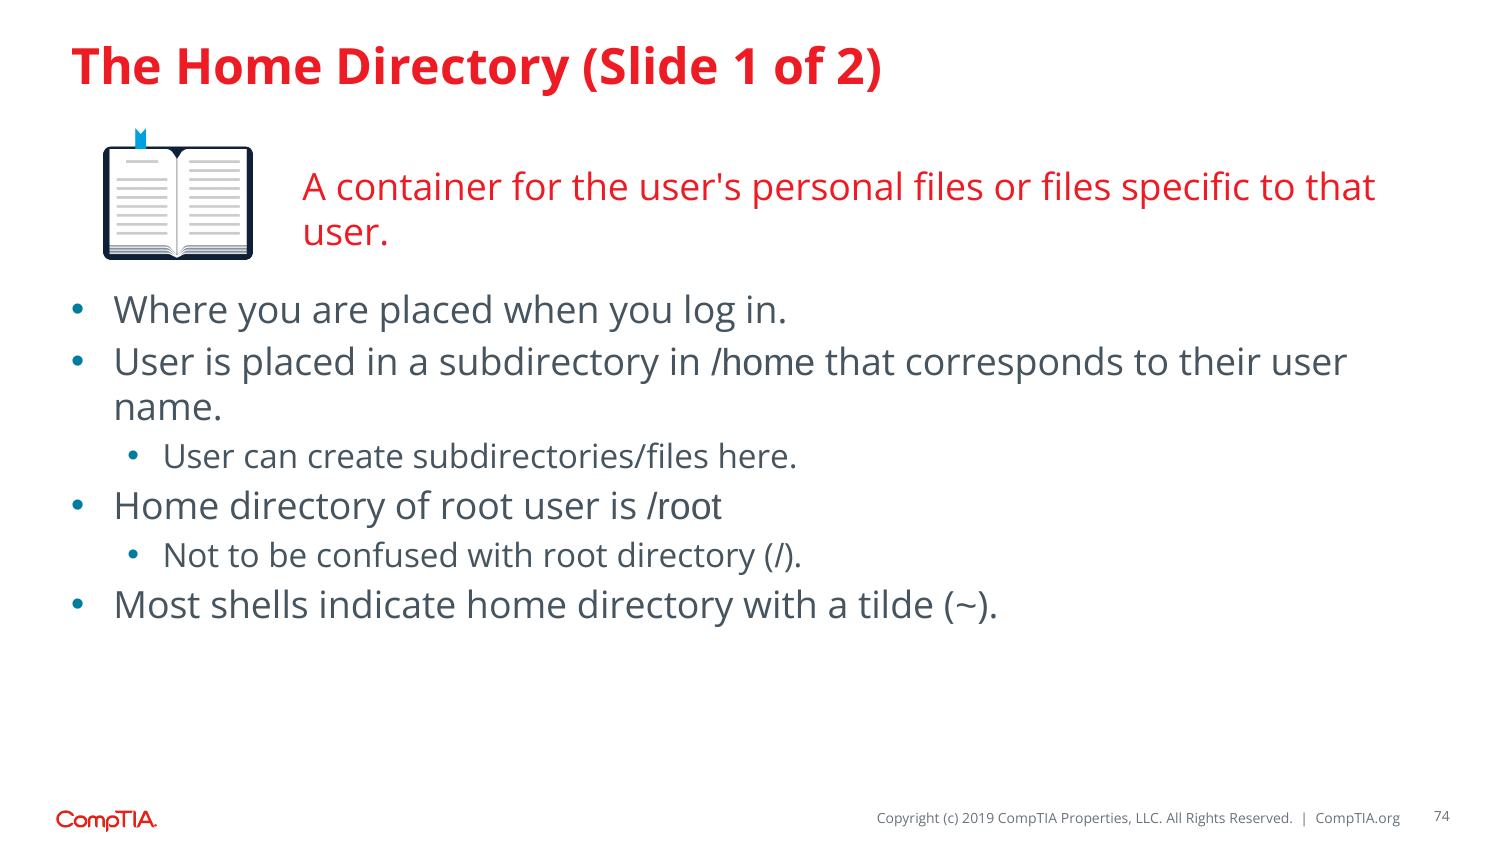

# The Home Directory (Slide 1 of 2)
A container for the user's personal files or files specific to that user.
Where you are placed when you log in.
User is placed in a subdirectory in /home that corresponds to their user name.
User can create subdirectories/files here.
Home directory of root user is /root
Not to be confused with root directory (/).
Most shells indicate home directory with a tilde (~).
74